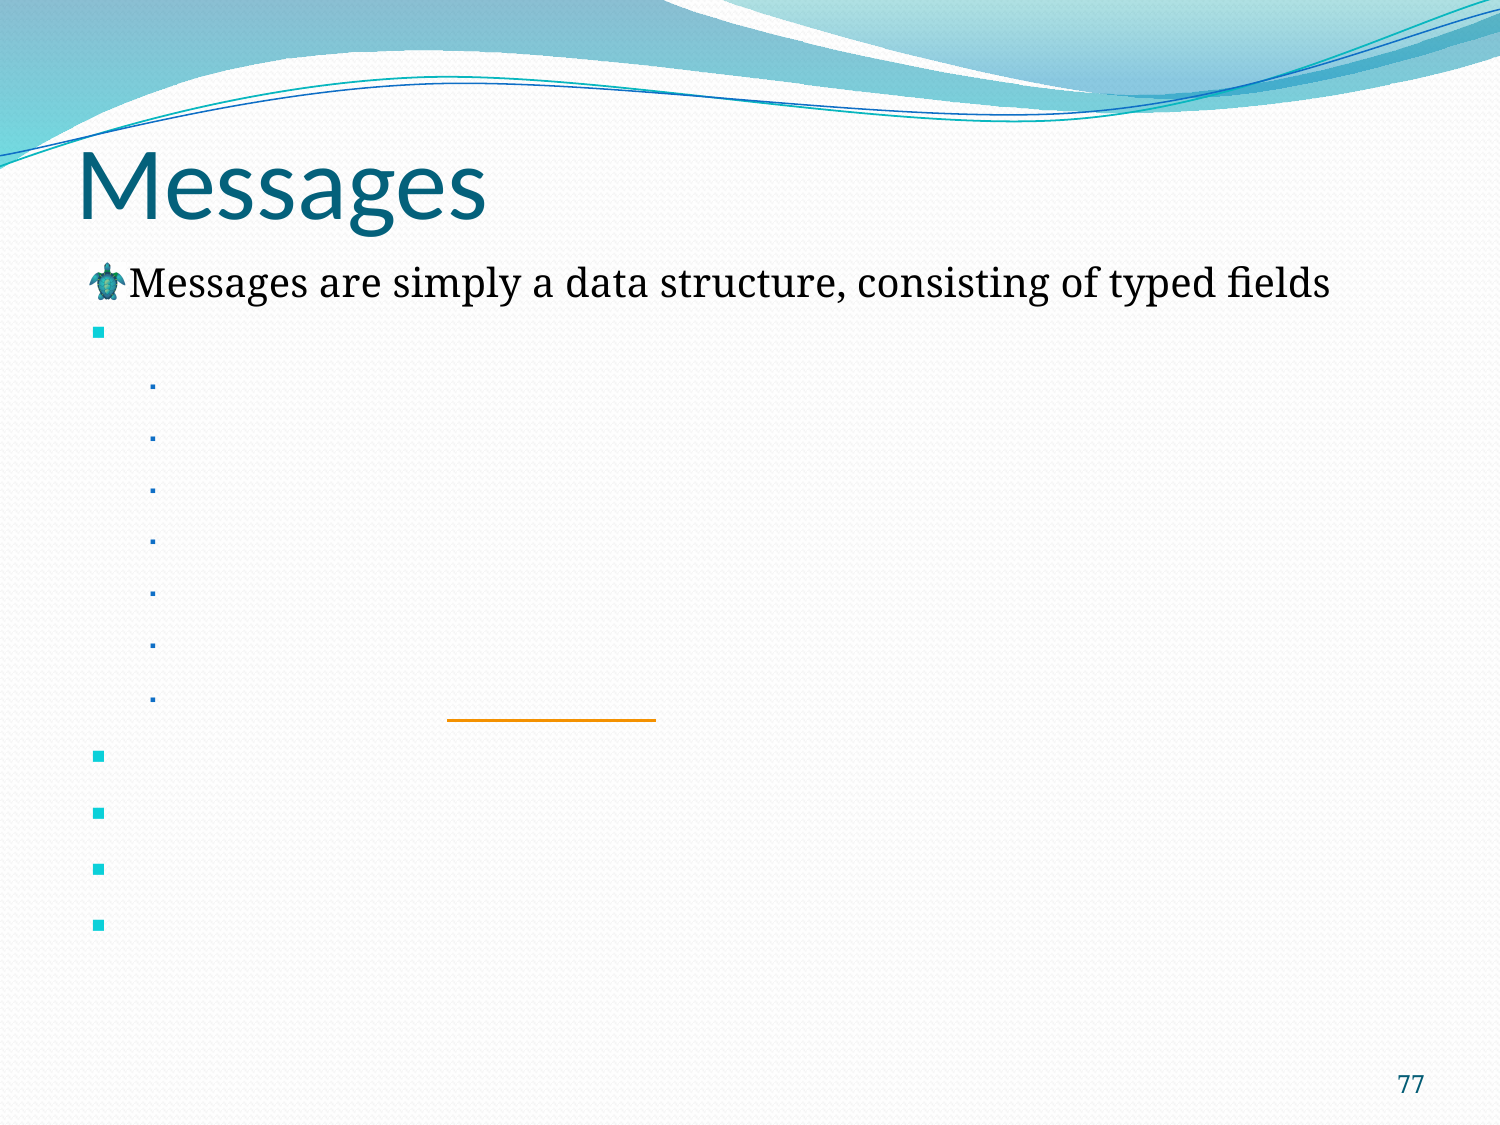

# Messages
Messages are simply a data structure, consisting of typed fields

77